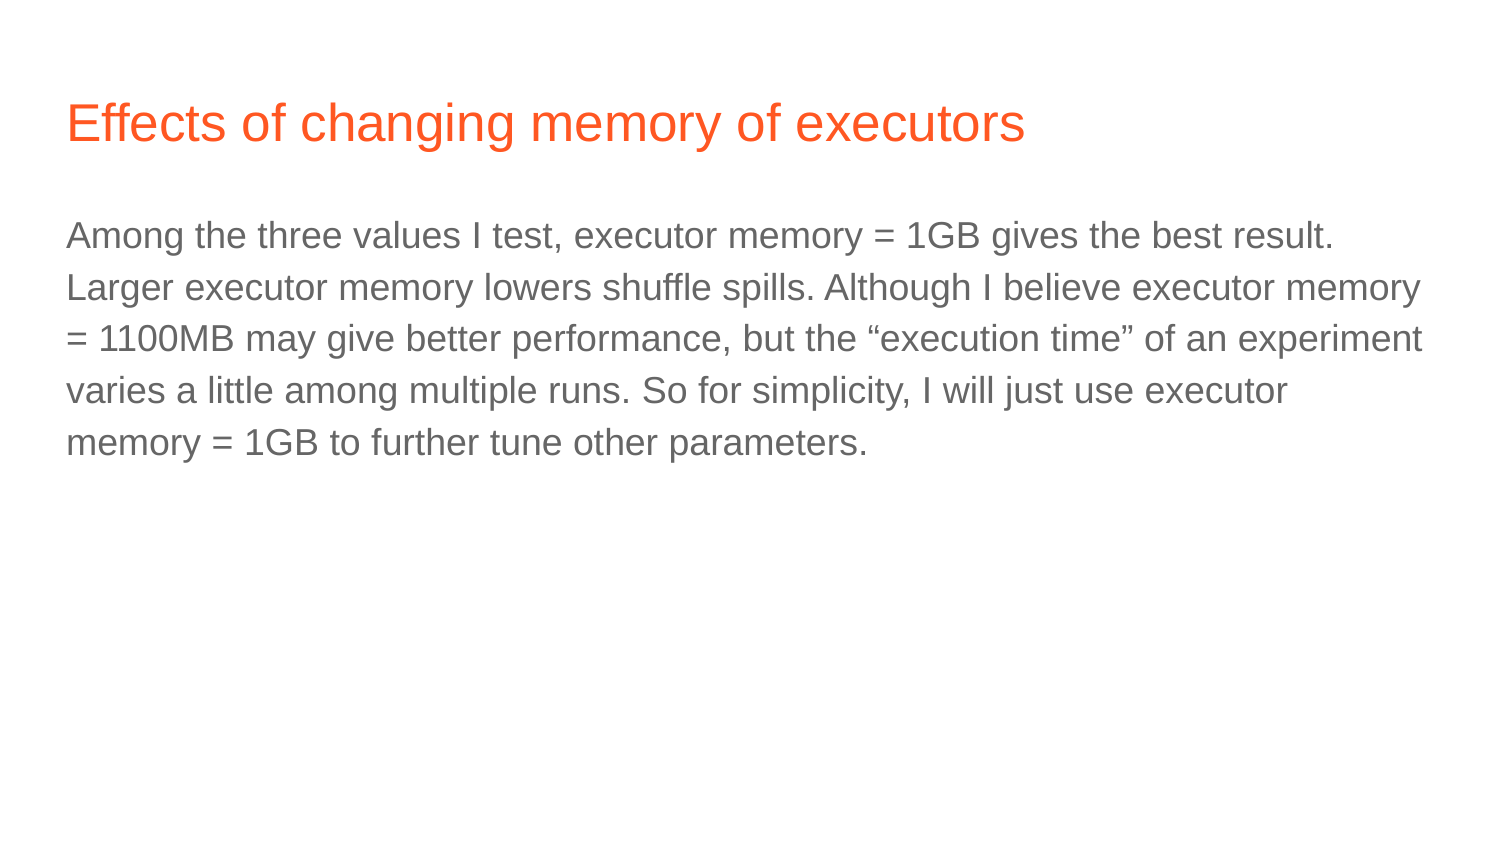

# Effects of changing memory of executors
Among the three values I test, executor memory = 1GB gives the best result. Larger executor memory lowers shuffle spills. Although I believe executor memory = 1100MB may give better performance, but the “execution time” of an experiment varies a little among multiple runs. So for simplicity, I will just use executor memory = 1GB to further tune other parameters.